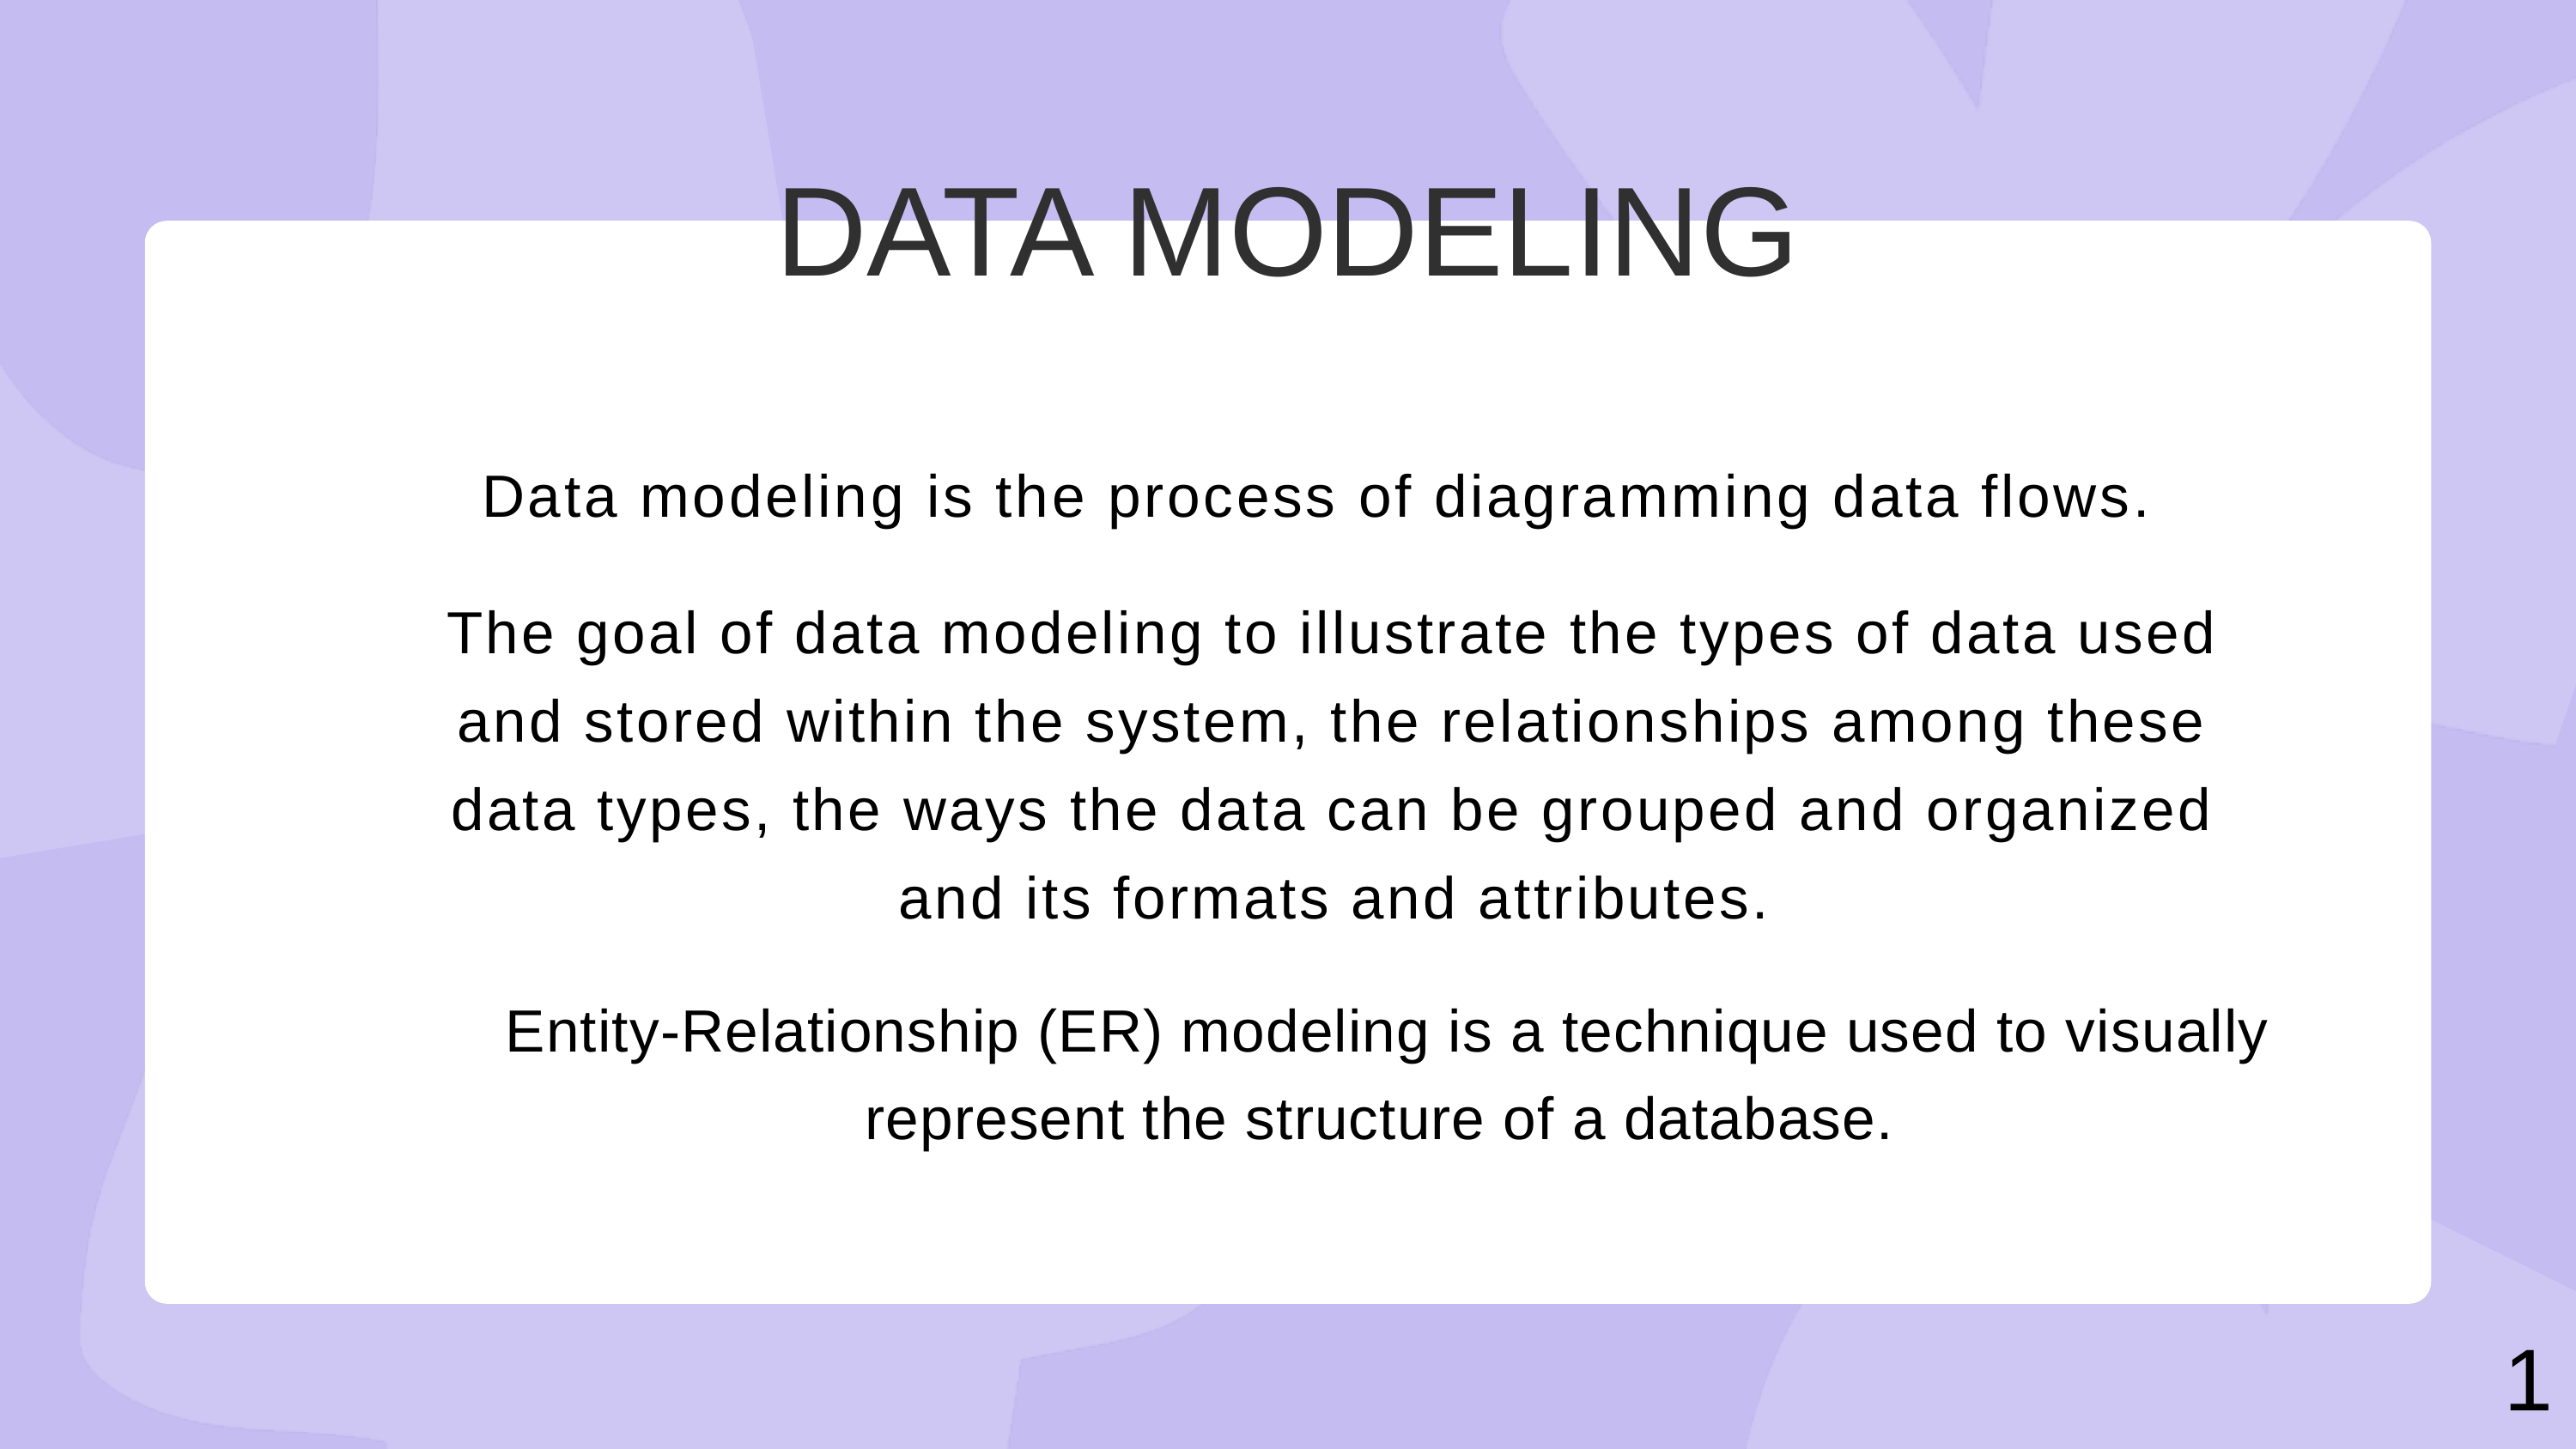

DATA MODELING

Data modeling is the process of diagramming data flows.
The goal of data modeling to illustrate the types of data used and stored within the system, the relationships among these data types, the ways the data can be grouped and organized and its formats and attributes.

Entity-Relationship (ER) modeling is a technique used to visually represent the structure of a database.

10